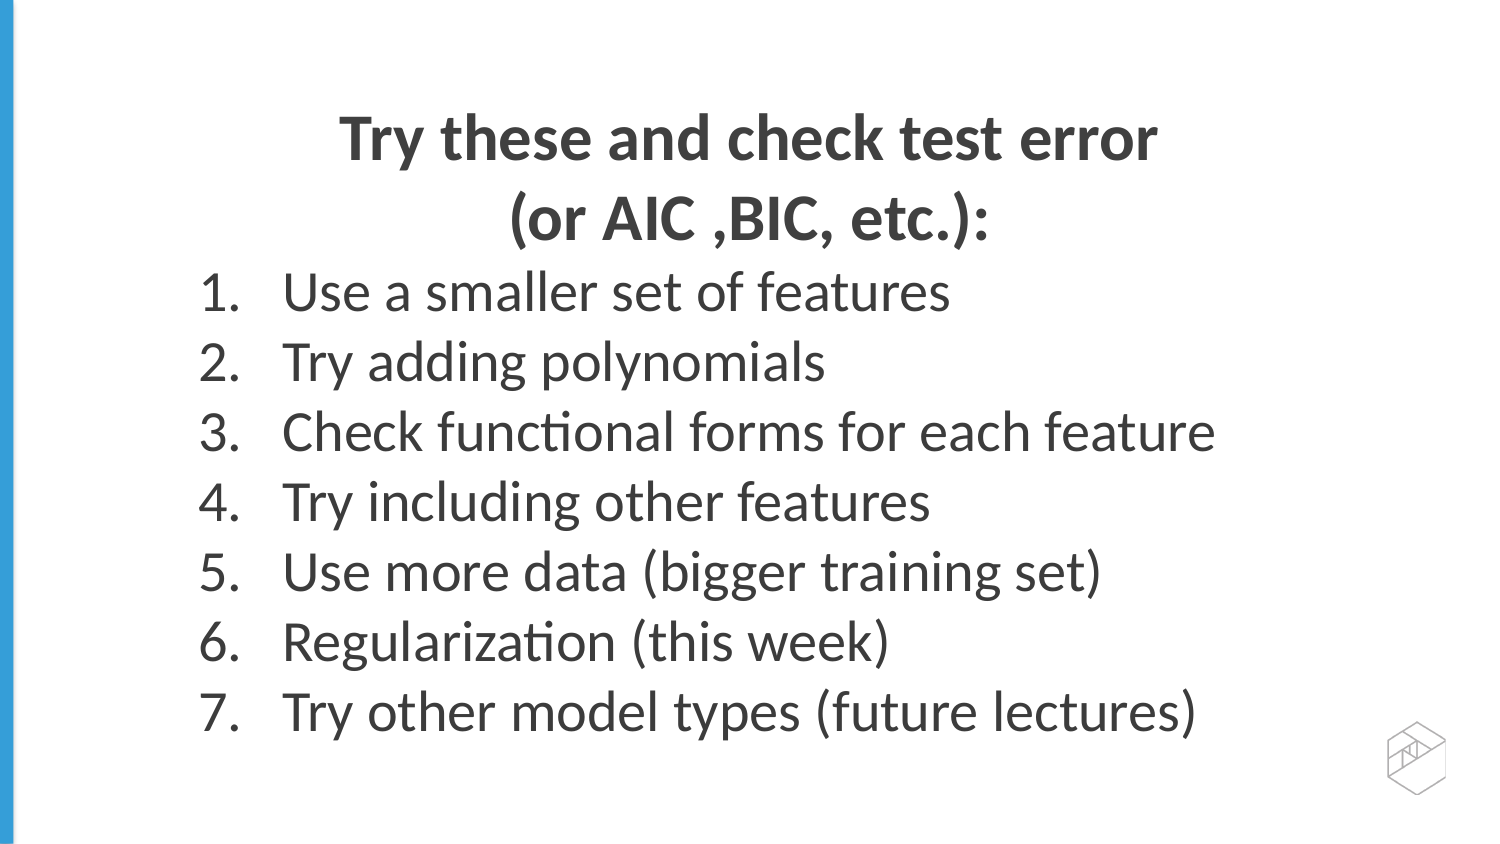

Try these and check test error
(or AIC ,BIC, etc.):
Use a smaller set of features
Try adding polynomials
Check functional forms for each feature
Try including other features
Use more data (bigger training set)
Regularization (this week)
Try other model types (future lectures)